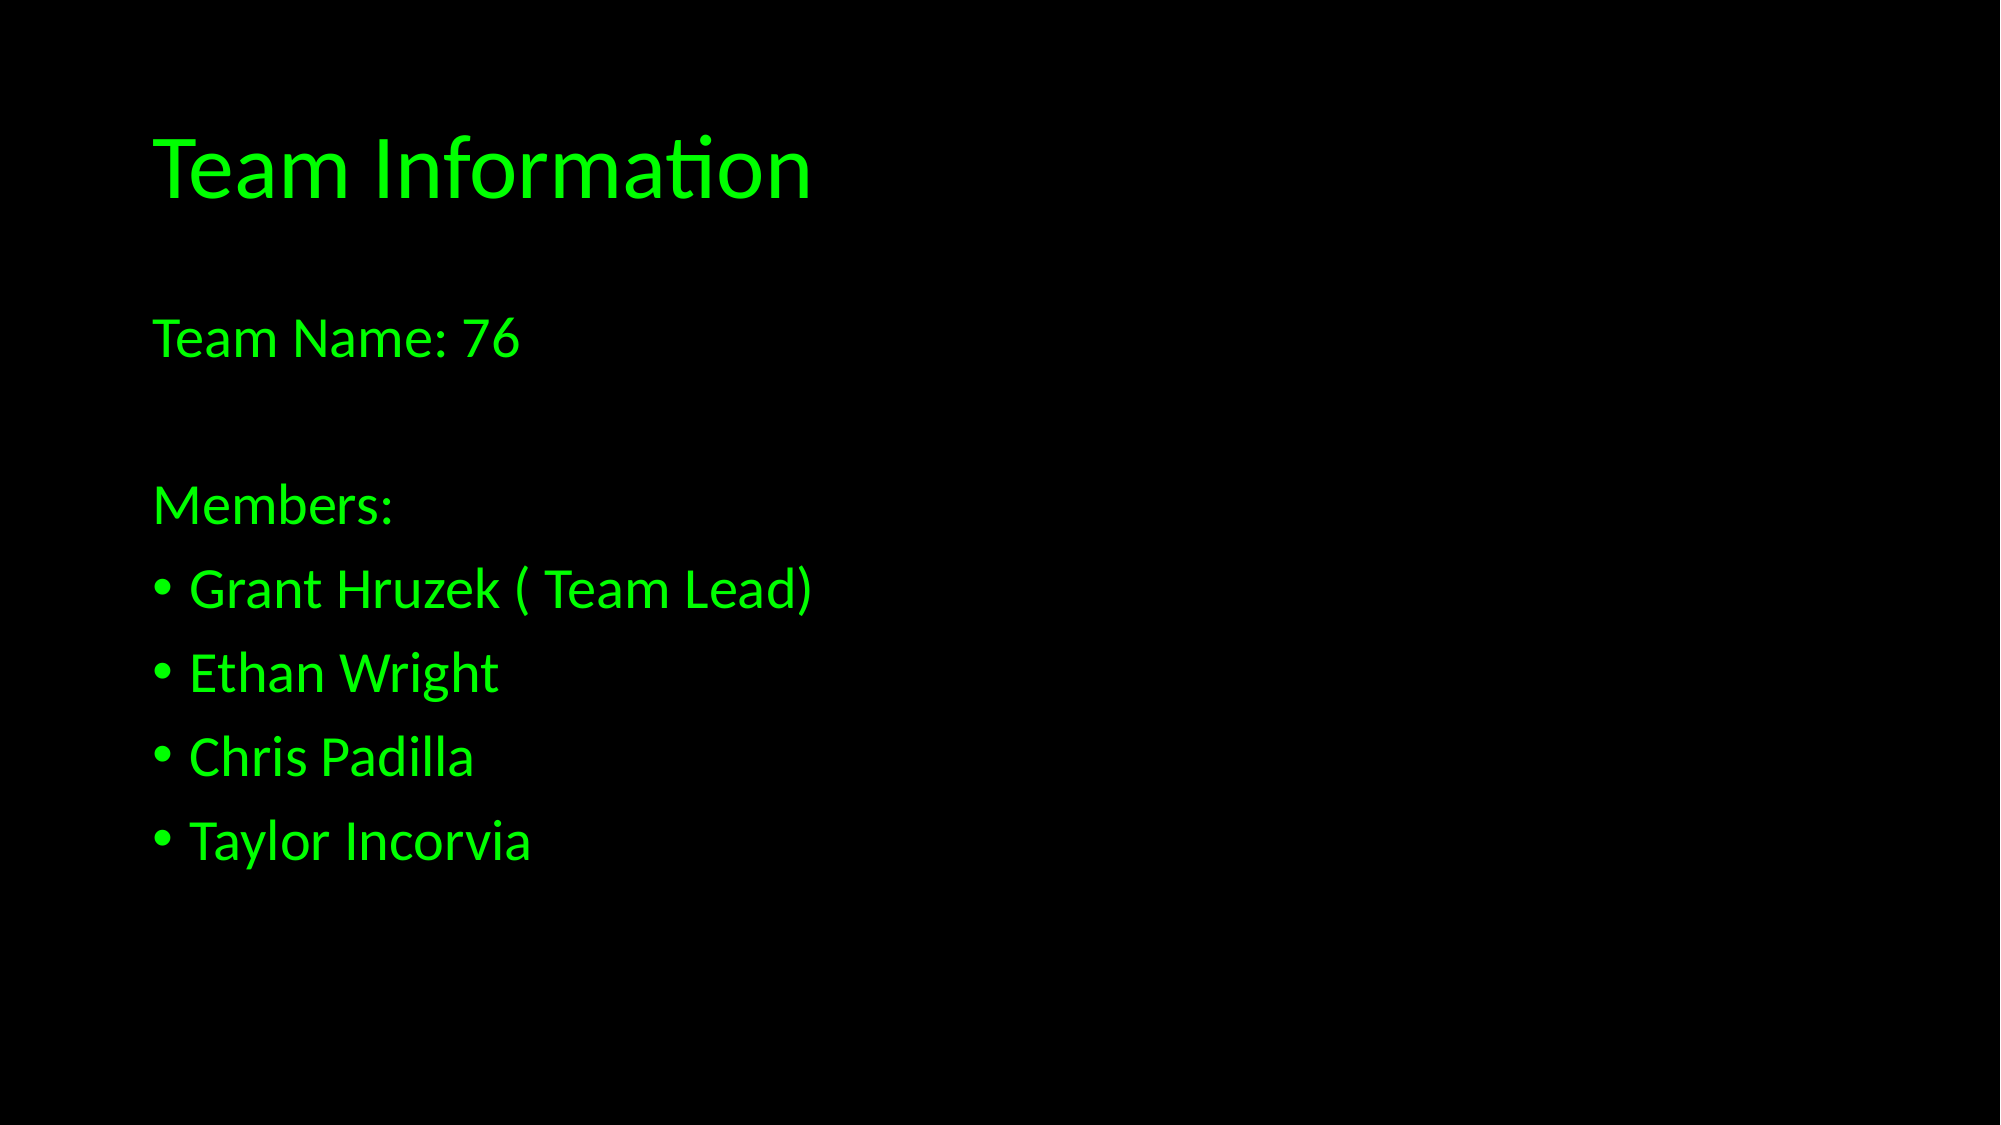

# Team Information
Team Name: 76

Members:
Grant Hruzek ( Team Lead)
Ethan Wright
Chris Padilla
Taylor Incorvia